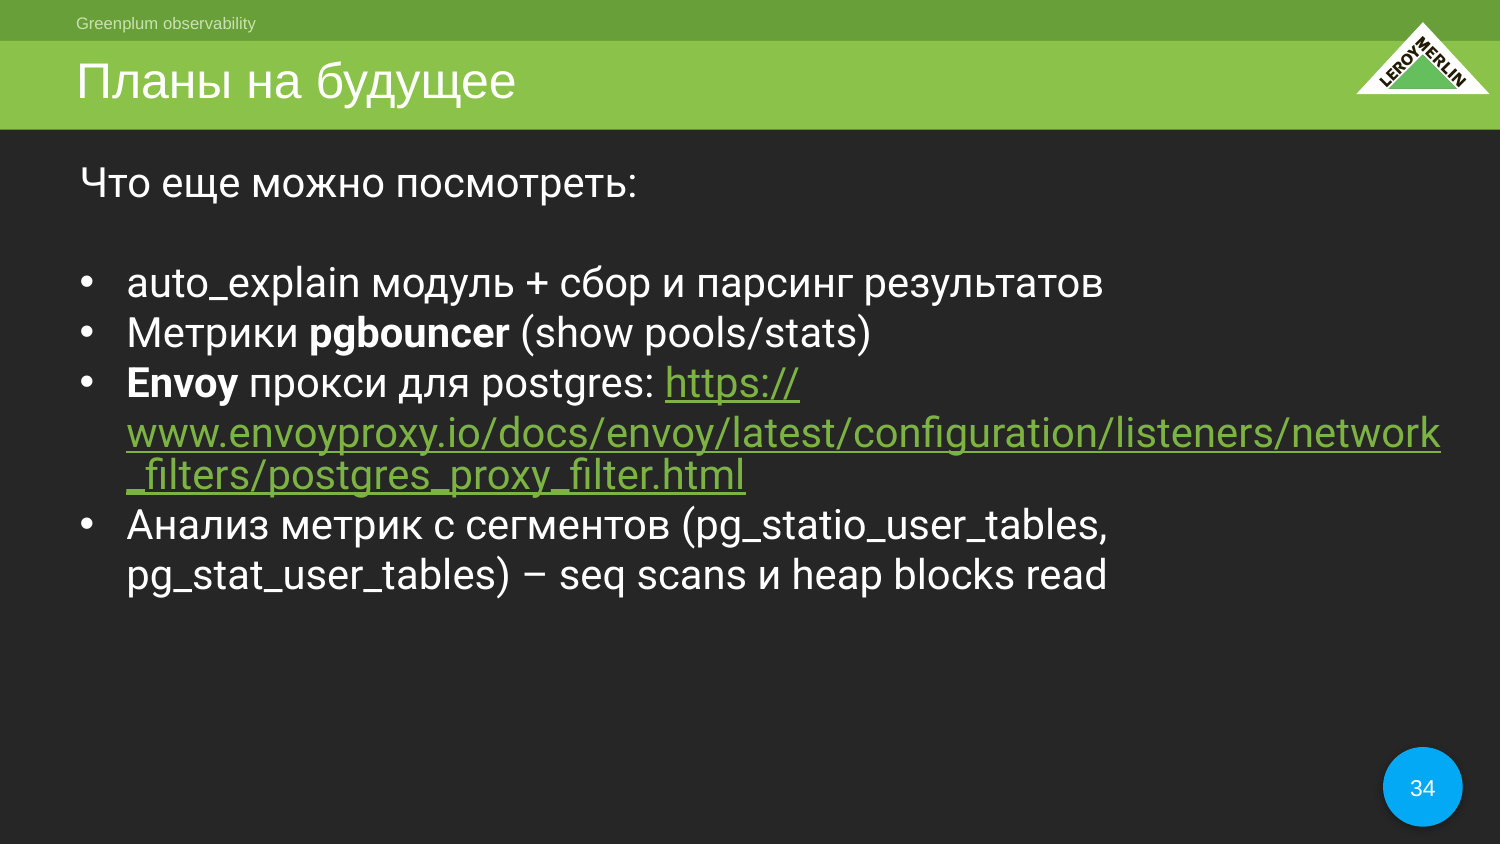

# Планы на будущее
Что еще можно посмотреть:

auto_explain модуль + сбор и парсинг результатов
Метрики pgbouncer (show pools/stats)
Envoy прокси для postgres: https://www.envoyproxy.io/docs/envoy/latest/configuration/listeners/network_filters/postgres_proxy_filter.html
Анализ метрик с сегментов (pg_statio_user_tables, pg_stat_user_tables) – seq scans и heap blocks read
34